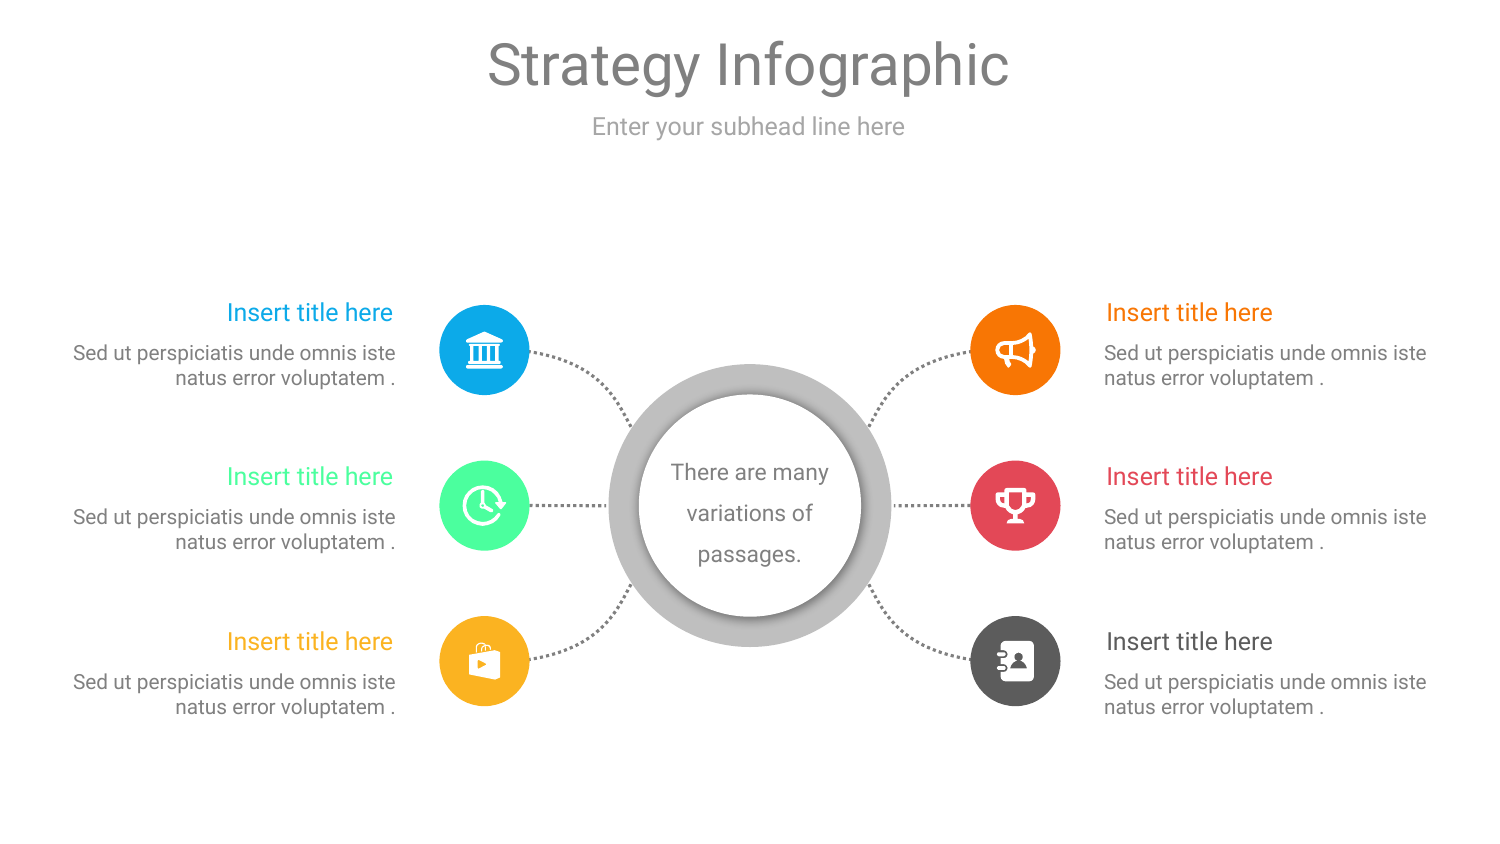

# Strategy Infographic
Enter your subhead line here
Insert title here
Sed ut perspiciatis unde omnis iste natus error voluptatem .
Insert title here
Sed ut perspiciatis unde omnis iste natus error voluptatem .

There are many variations of passages.

Insert title here
Sed ut perspiciatis unde omnis iste natus error voluptatem .
Insert title here
Sed ut perspiciatis unde omnis iste natus error voluptatem .

Insert title here
Sed ut perspiciatis unde omnis iste natus error voluptatem .
Insert title here
Sed ut perspiciatis unde omnis iste natus error voluptatem .